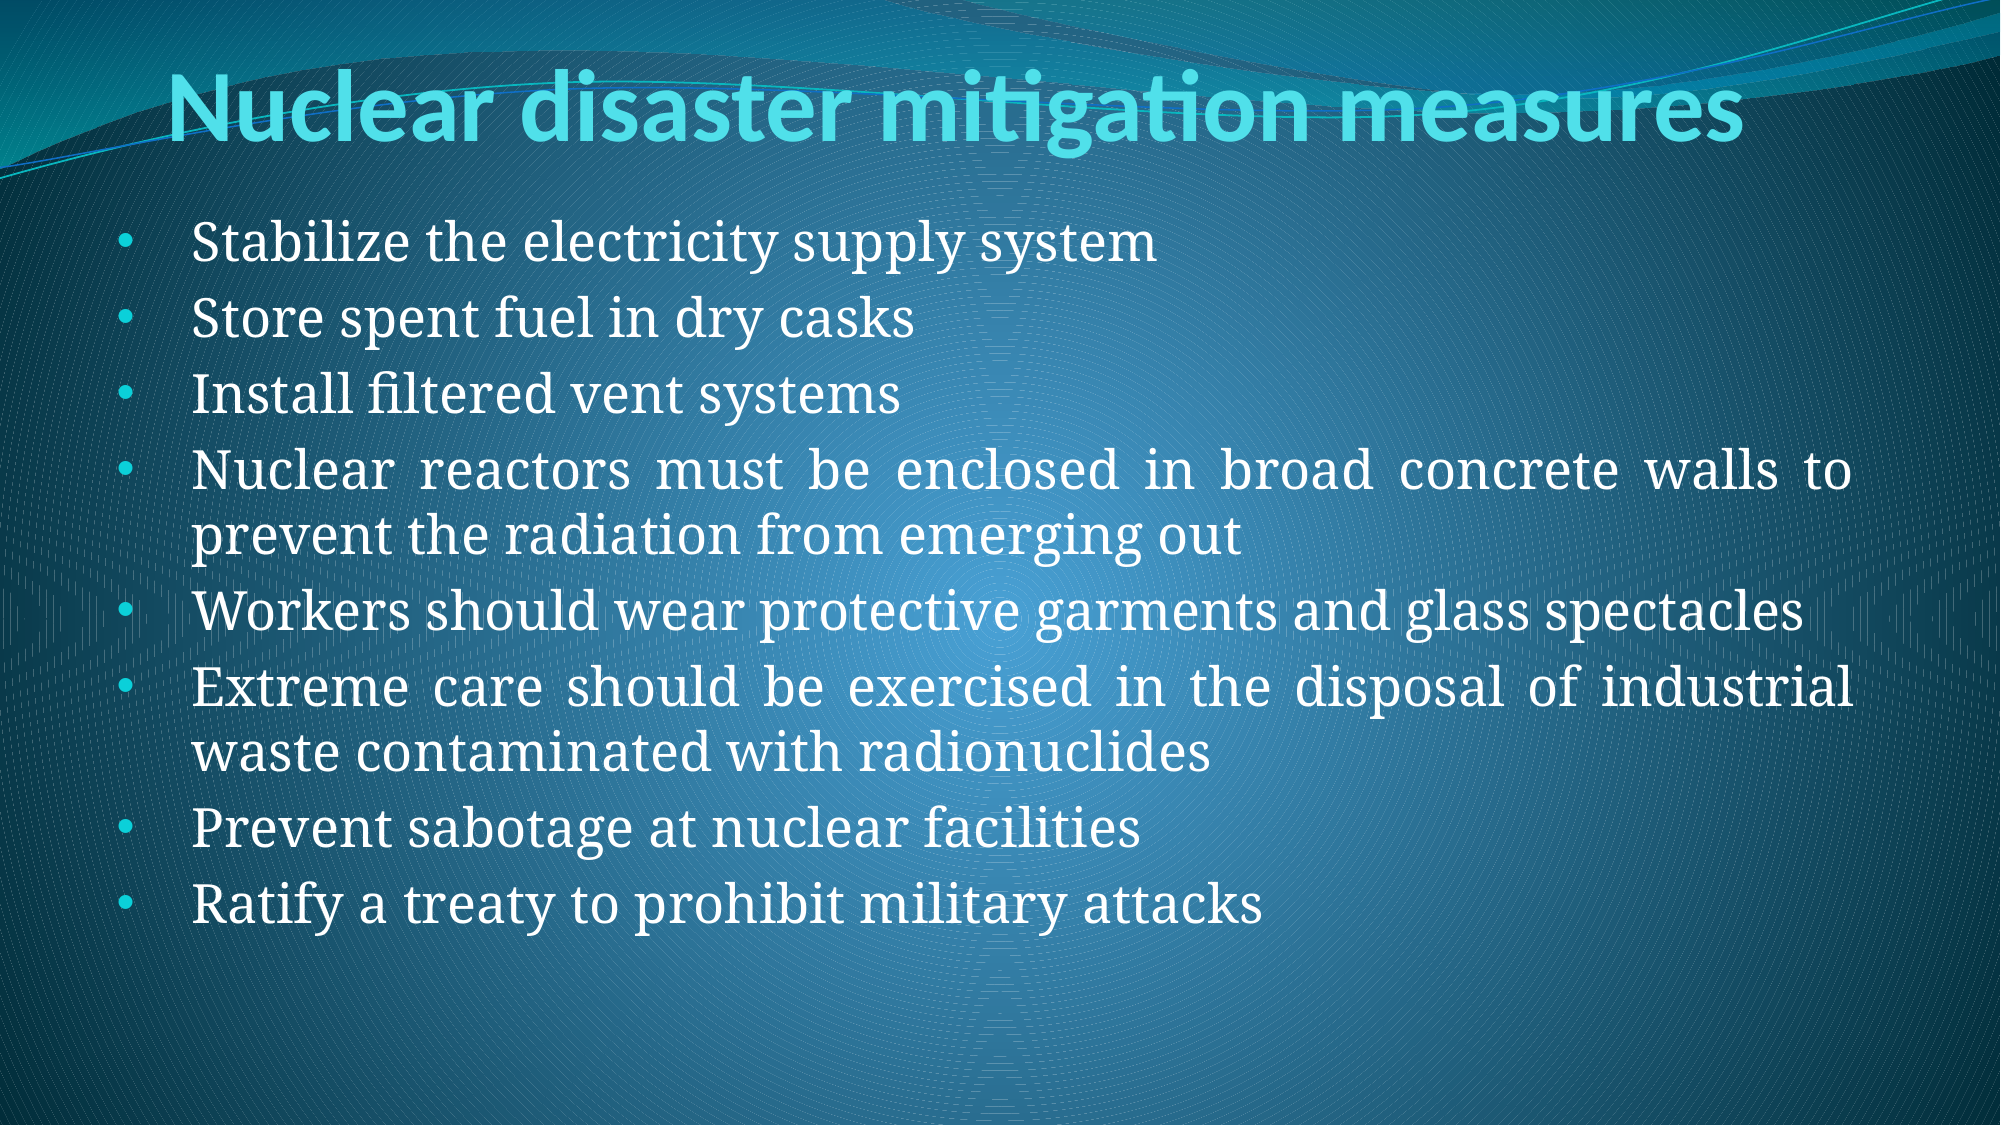

# Nuclear disaster mitigation measures
Stabilize the electricity supply system
Store spent fuel in dry casks
Install filtered vent systems
Nuclear reactors must be enclosed in broad concrete walls to prevent the radiation from emerging out
Workers should wear protective garments and glass spectacles
Extreme care should be exercised in the disposal of industrial waste contaminated with radionuclides
Prevent sabotage at nuclear facilities
Ratify a treaty to prohibit military attacks